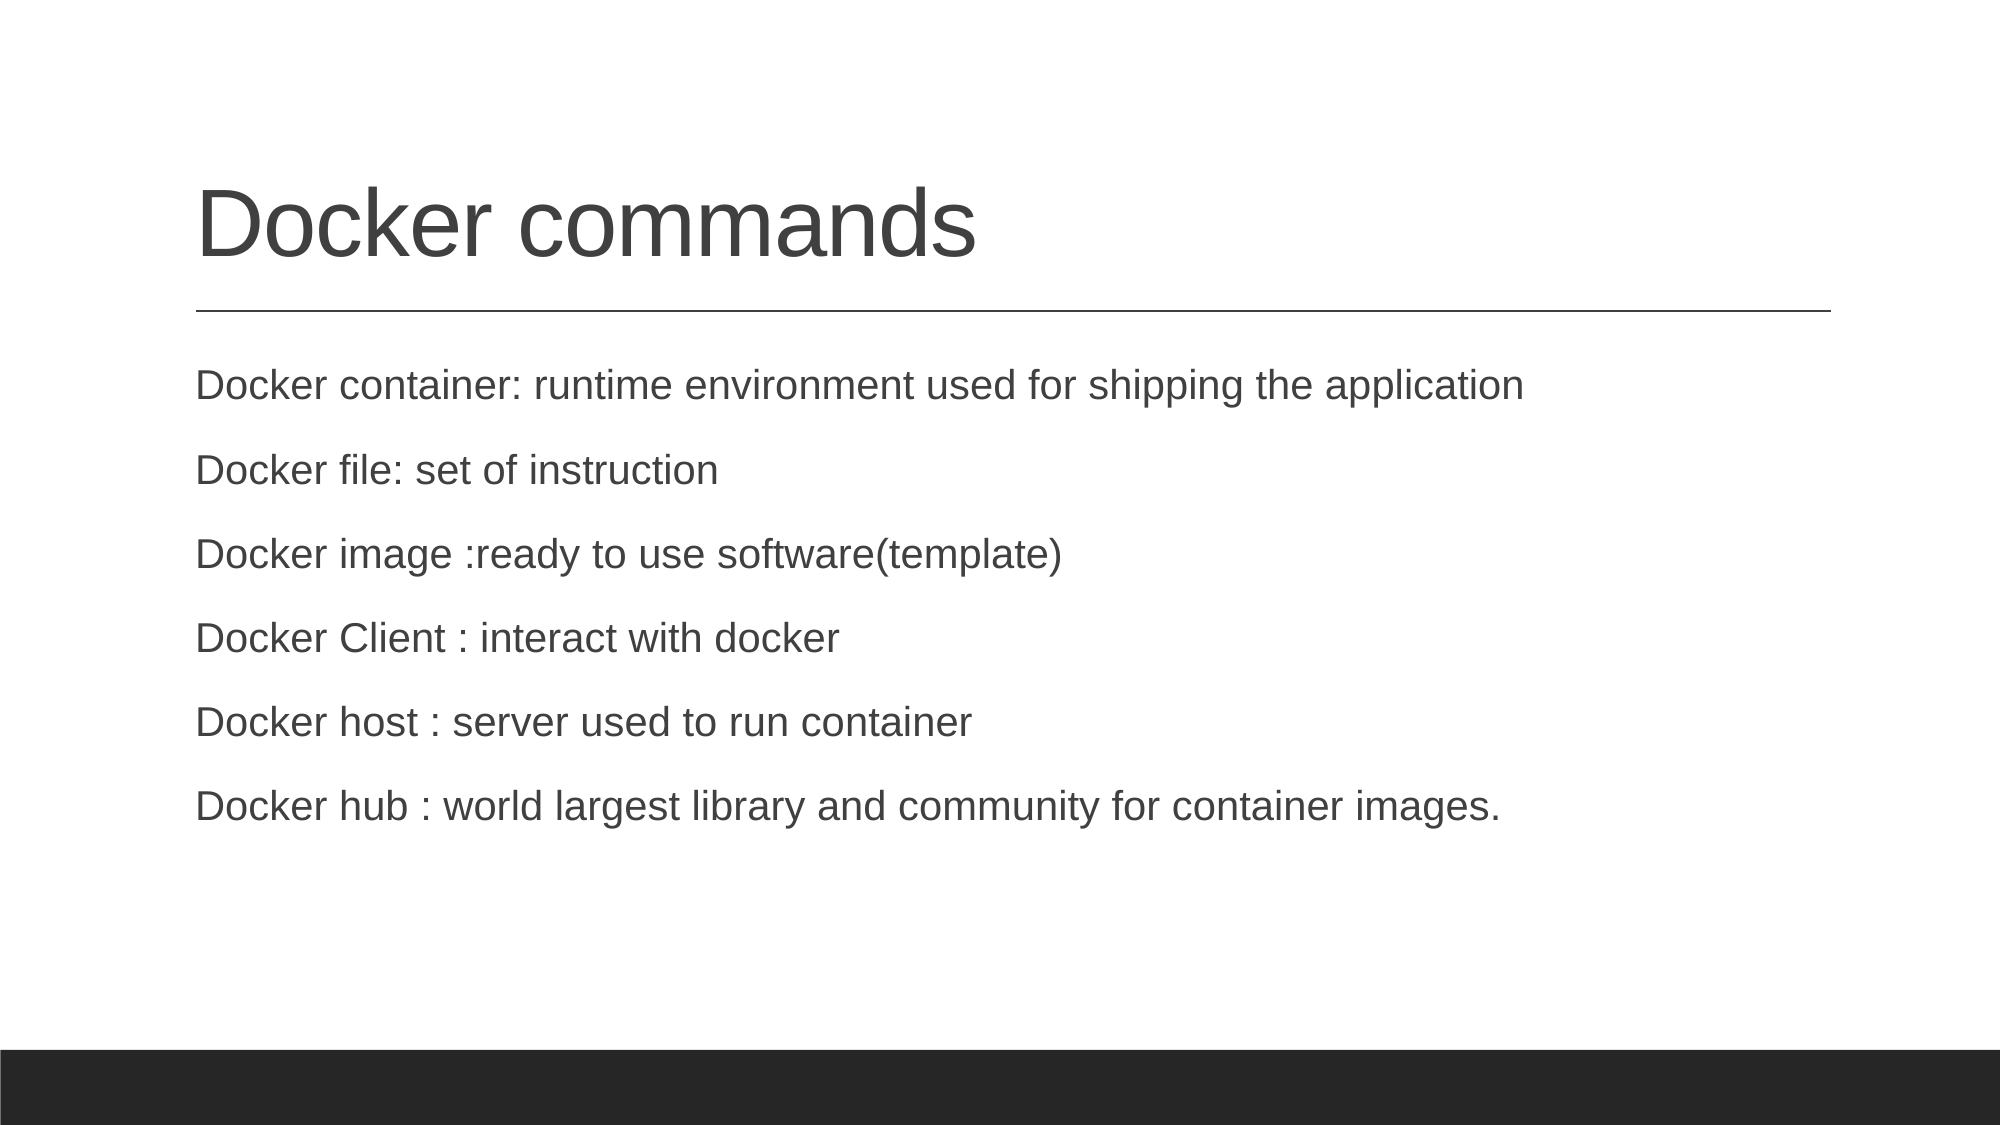

# Docker commands
Docker container: runtime environment used for shipping the application
Docker file: set of instruction
Docker image :ready to use software(template)
Docker Client : interact with docker
Docker host : server used to run container
Docker hub : world largest library and community for container images.